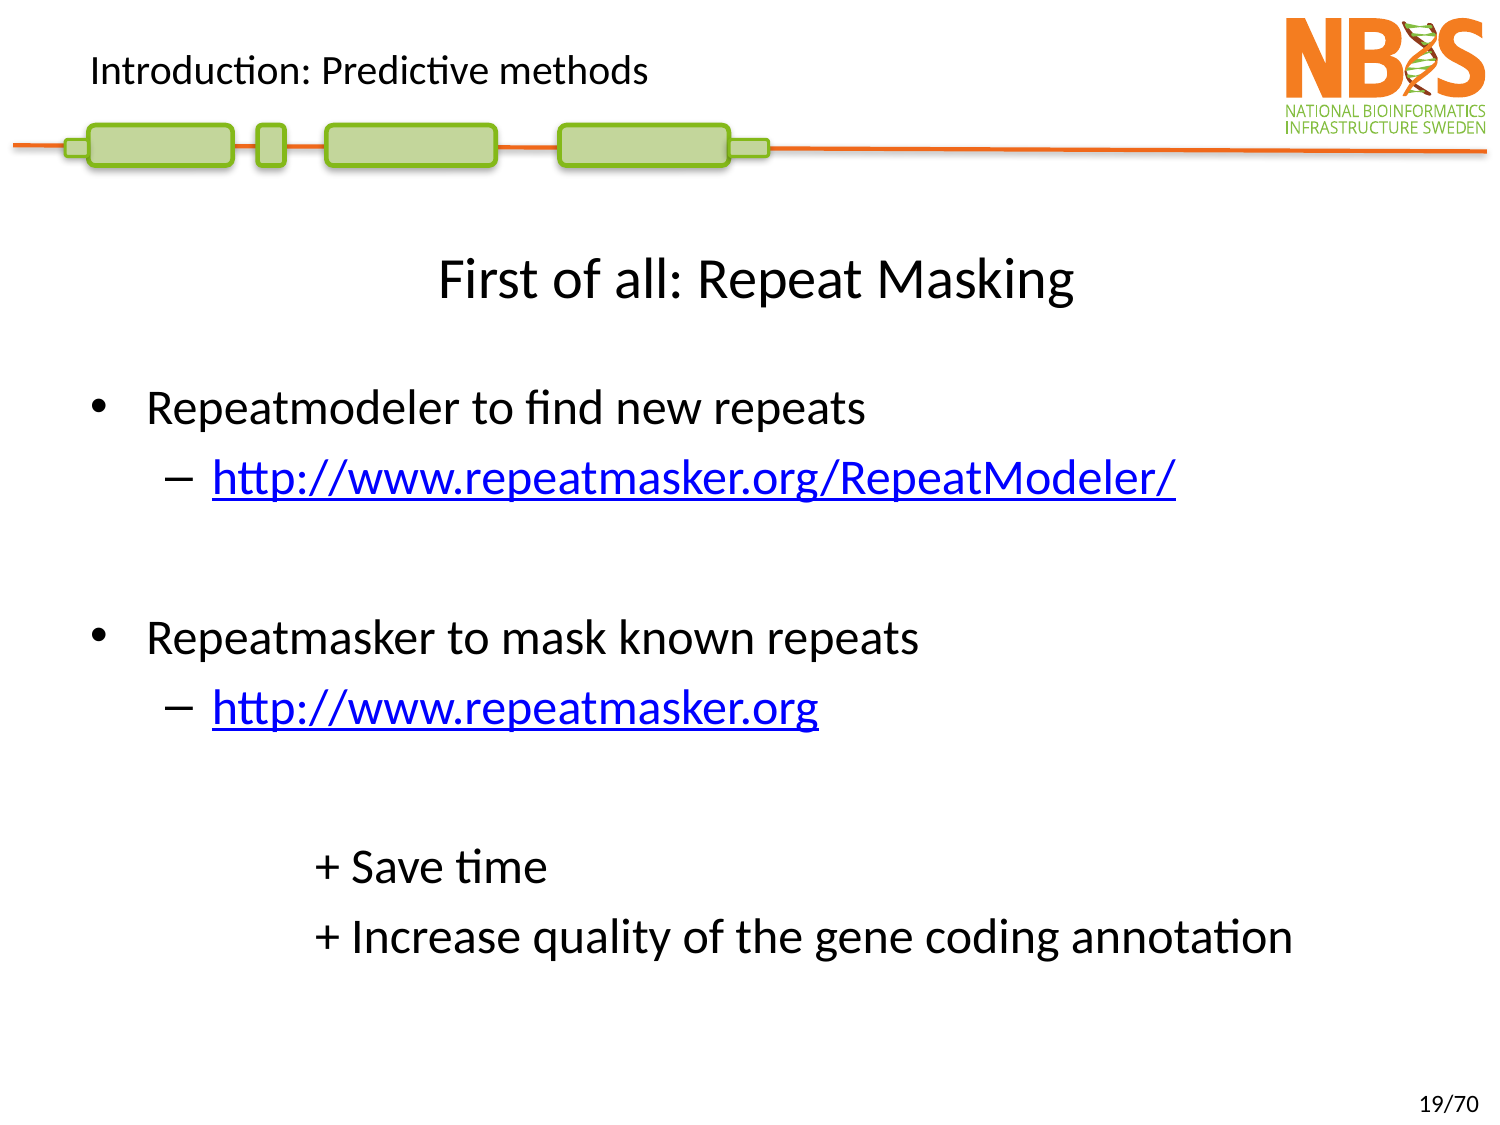

# Introduction: Predictive methods
First of all: Repeat Masking
Repeatmodeler to find new repeats
http://www.repeatmasker.org/RepeatModeler/

Repeatmasker to mask known repeats
http://www.repeatmasker.org

	+ Save time
	+ Increase quality of the gene coding annotation

19/70